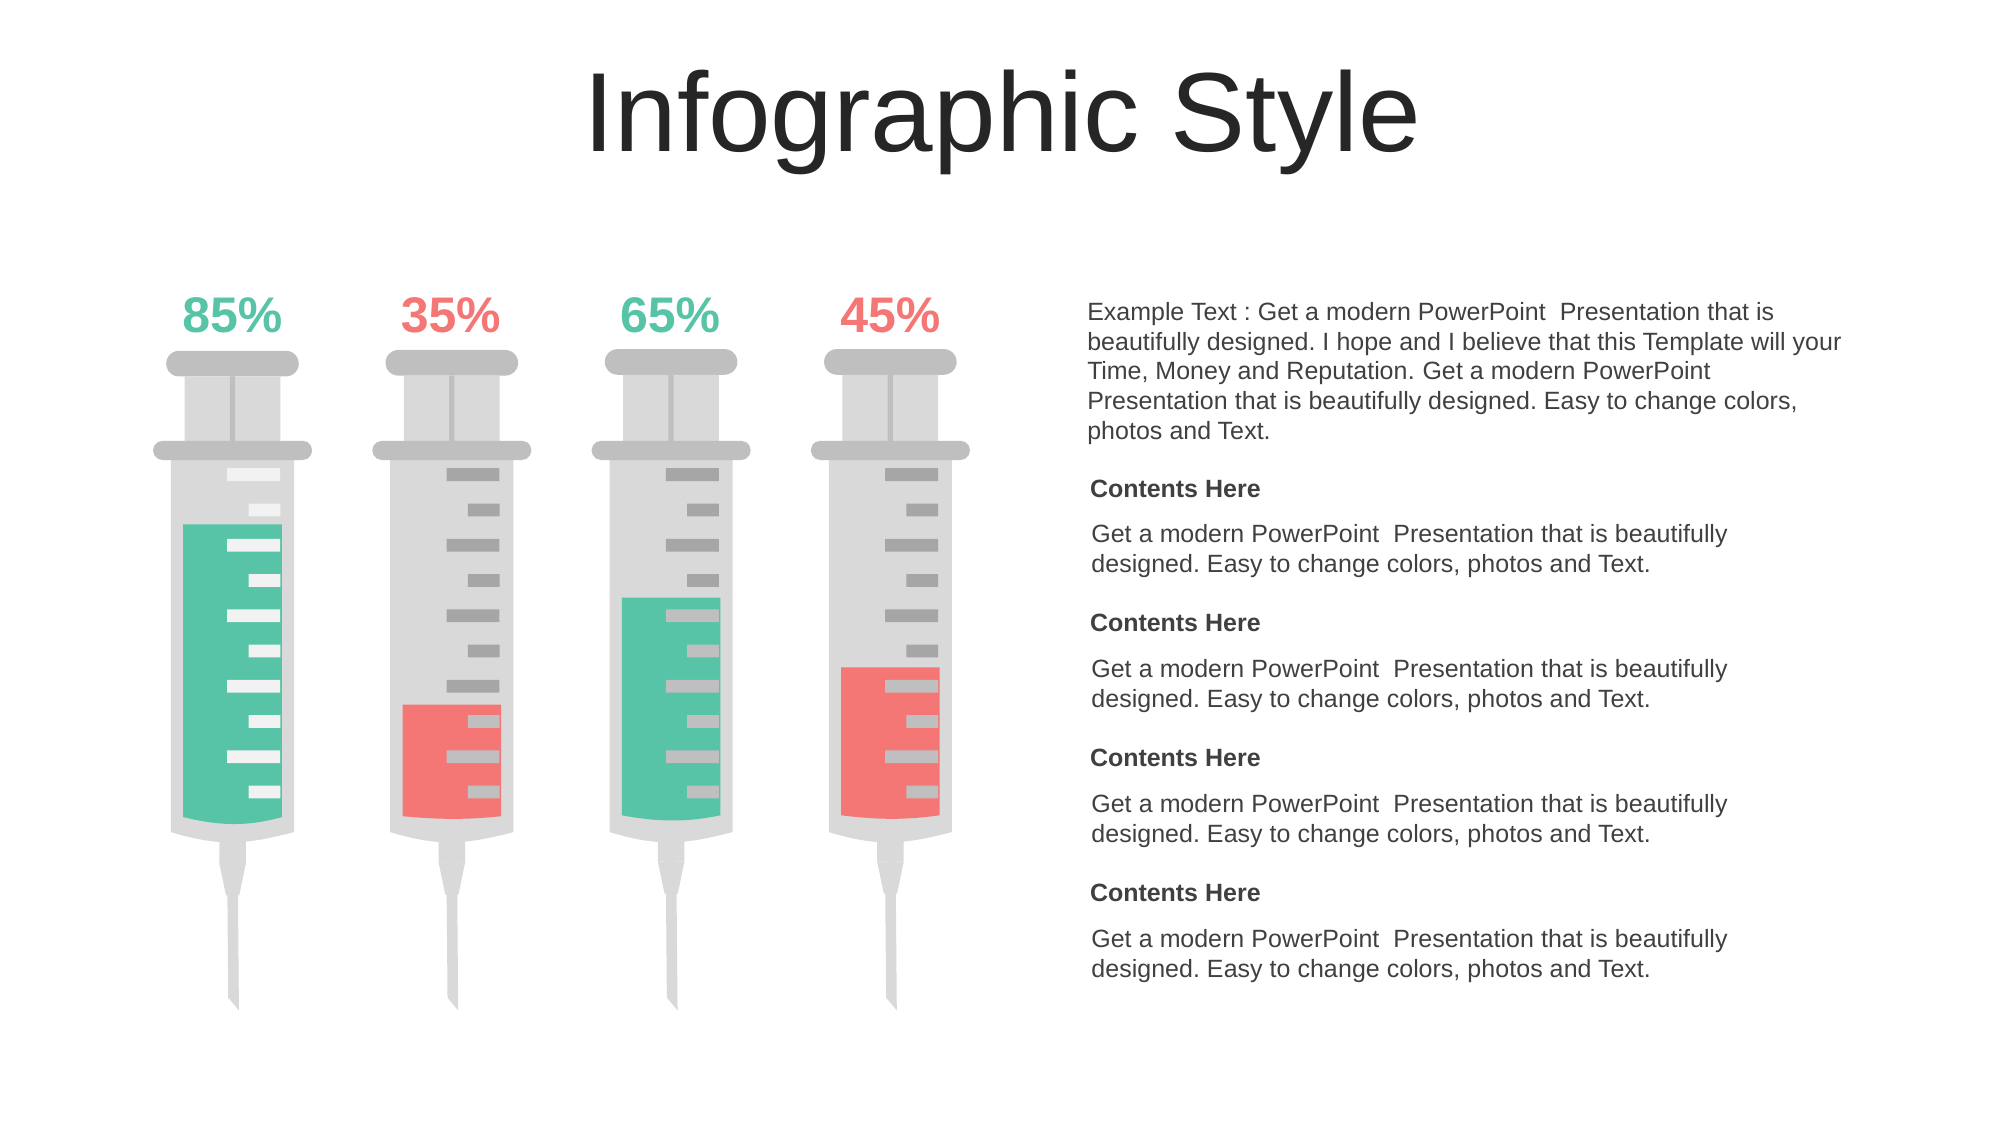

Infographic Style
85%
35%
65%
45%
Example Text : Get a modern PowerPoint  Presentation that is beautifully designed. I hope and I believe that this Template will your Time, Money and Reputation. Get a modern PowerPoint  Presentation that is beautifully designed. Easy to change colors, photos and Text.

Contents Here
Get a modern PowerPoint  Presentation that is beautifully designed. Easy to change colors, photos and Text.
Contents Here
Get a modern PowerPoint  Presentation that is beautifully designed. Easy to change colors, photos and Text.
Contents Here
Get a modern PowerPoint  Presentation that is beautifully designed. Easy to change colors, photos and Text.
Contents Here
Get a modern PowerPoint  Presentation that is beautifully designed. Easy to change colors, photos and Text.